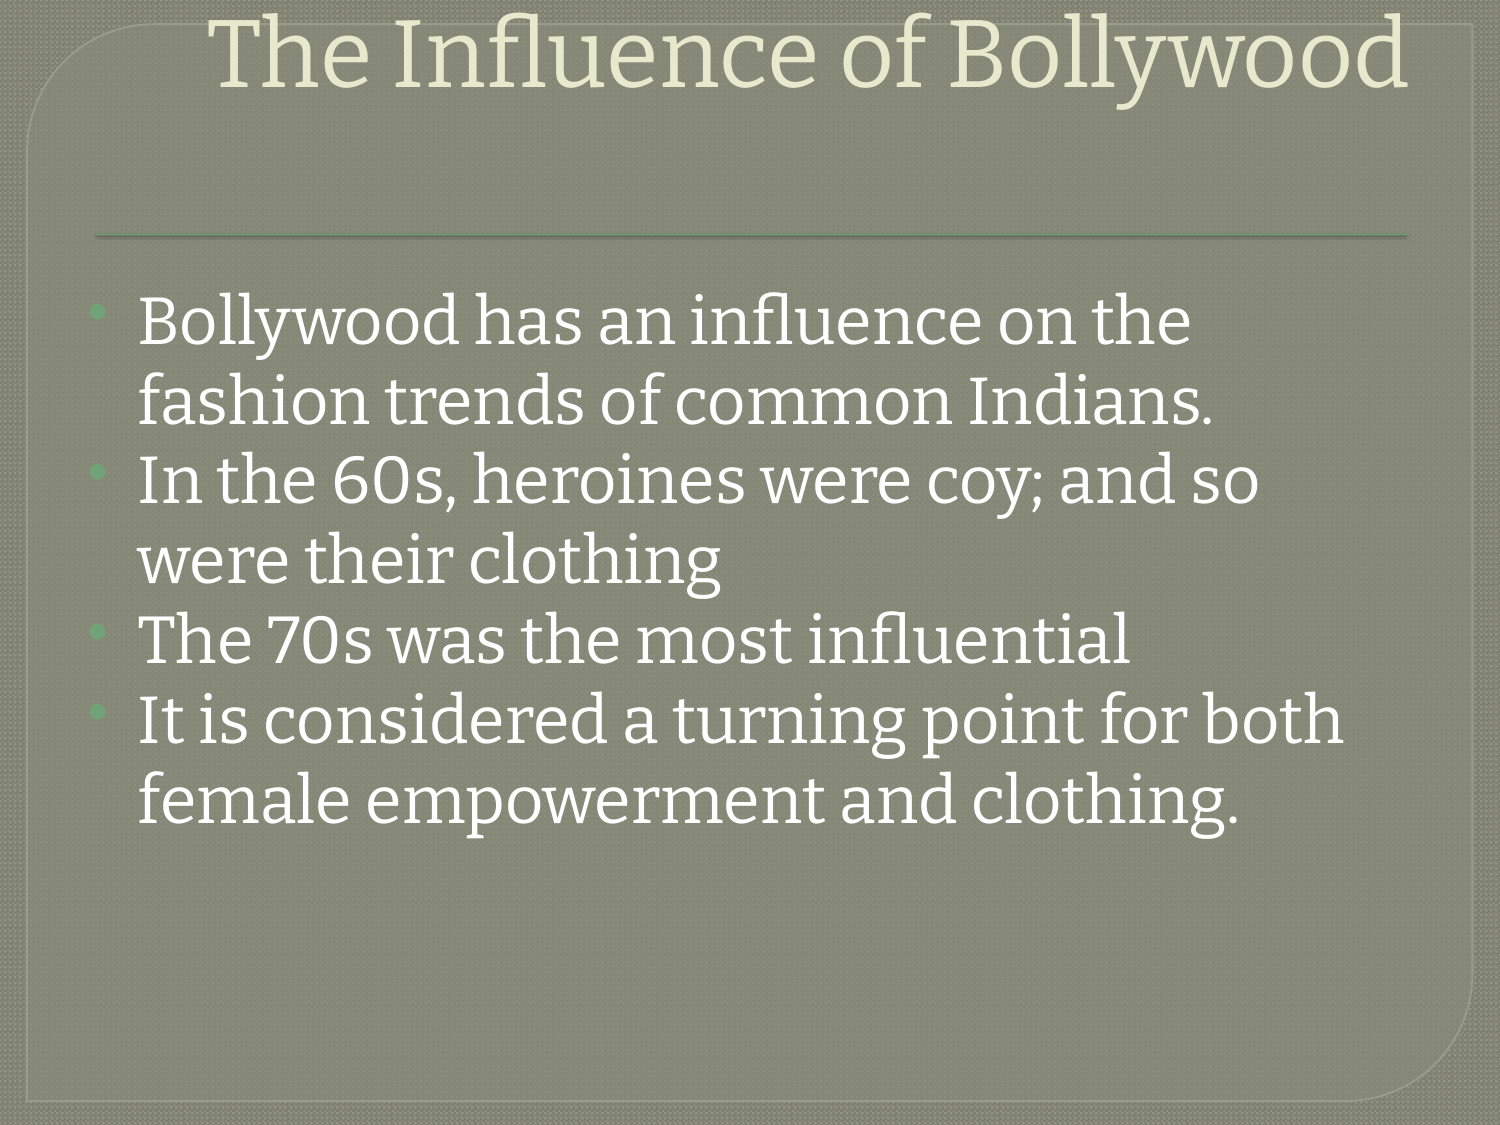

# The Influence of Bollywood
Bollywood has an influence on the fashion trends of common Indians.
In the 60s, heroines were coy; and so were their clothing
The 70s was the most influential
It is considered a turning point for both female empowerment and clothing.